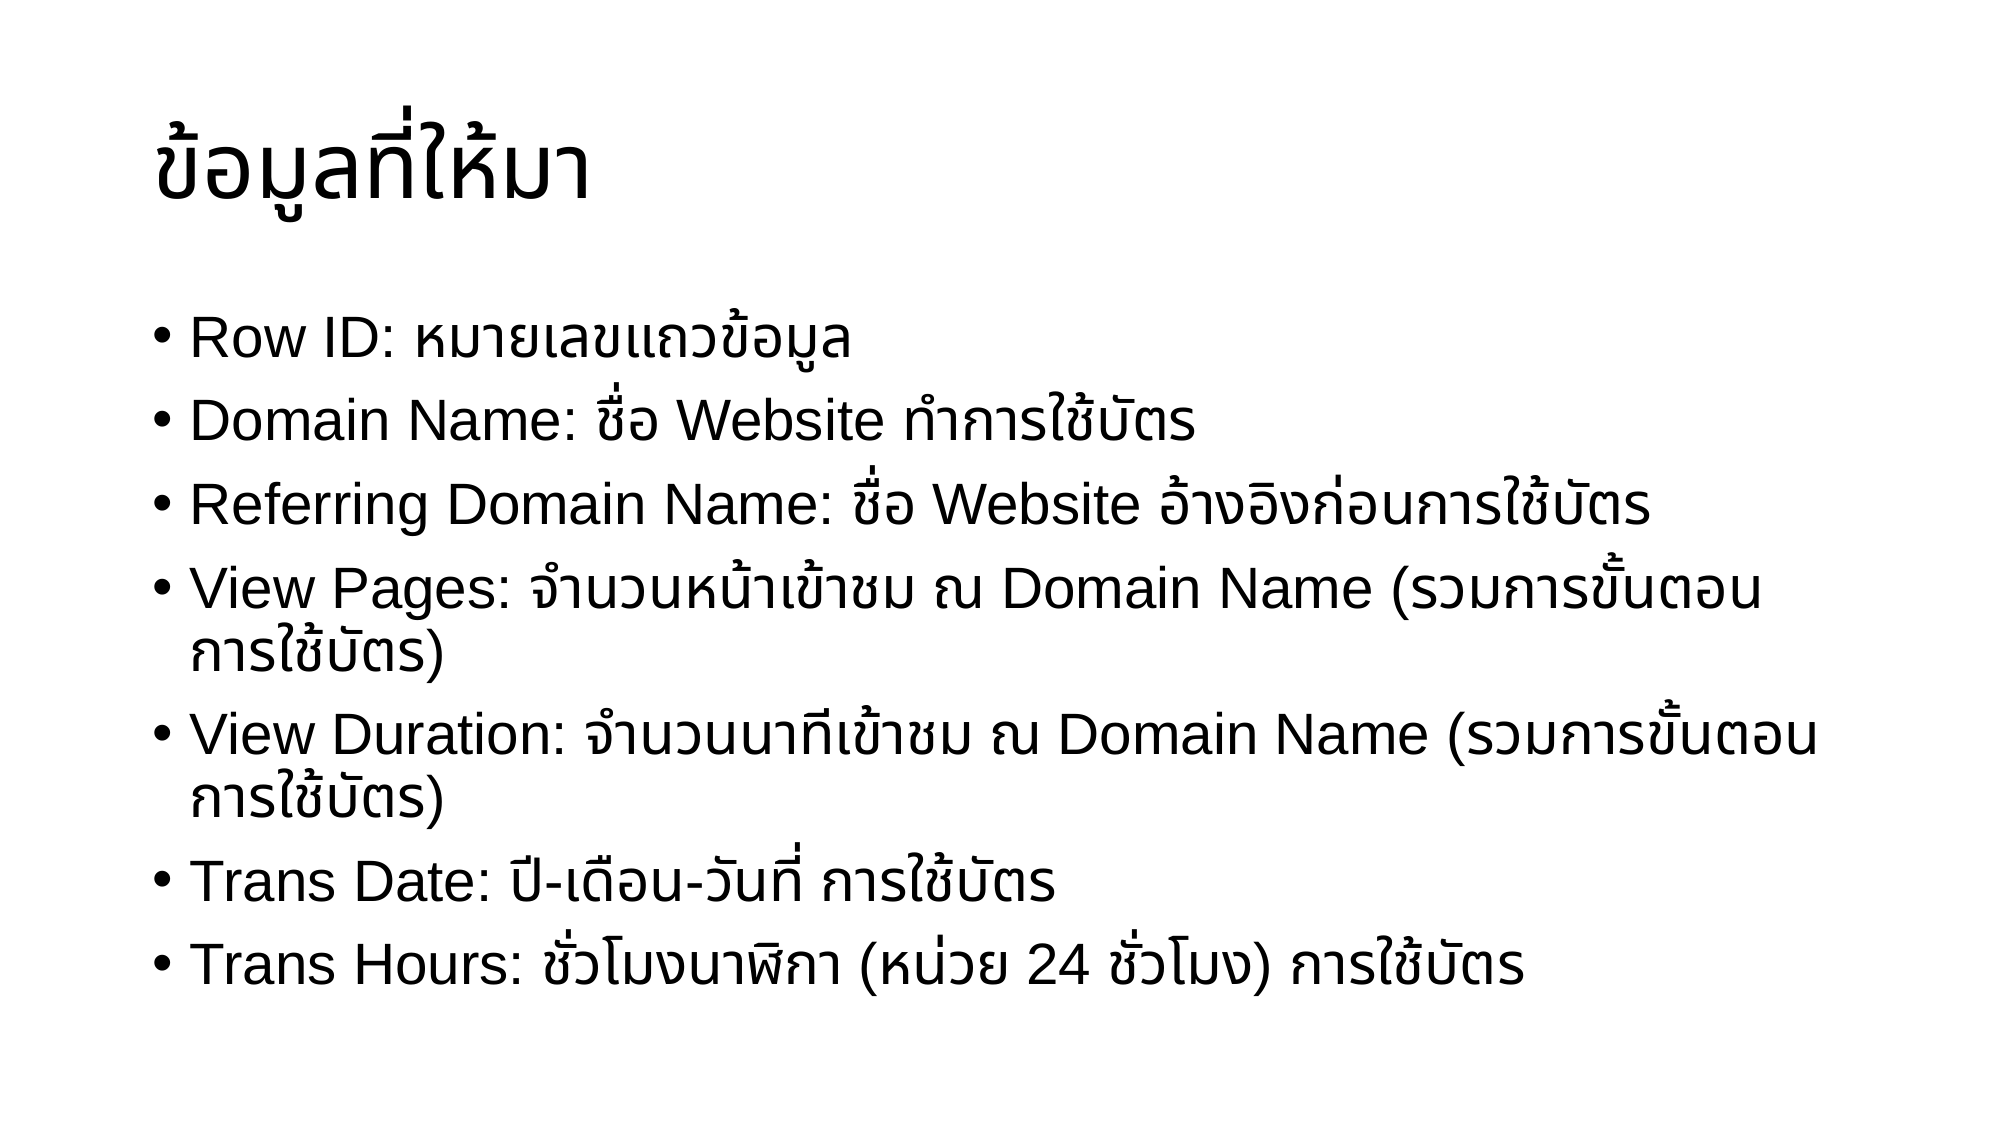

# ข้อมูลที่ให้มา
Row ID: หมายเลขแถวข้อมูล
Domain Name: ชื่อ Website ทำการใช้บัตร
Referring Domain Name: ชื่อ Website อ้างอิงก่อนการใช้บัตร
View Pages: จำนวนหน้าเข้าชม ณ Domain Name (รวมการขั้นตอนการใช้บัตร)
View Duration: จำนวนนาทีเข้าชม ณ Domain Name (รวมการขั้นตอนการใช้บัตร)
Trans Date: ปี-เดือน-วันที่ การใช้บัตร
Trans Hours: ชั่วโมงนาฬิกา (หน่วย 24 ชั่วโมง) การใช้บัตร